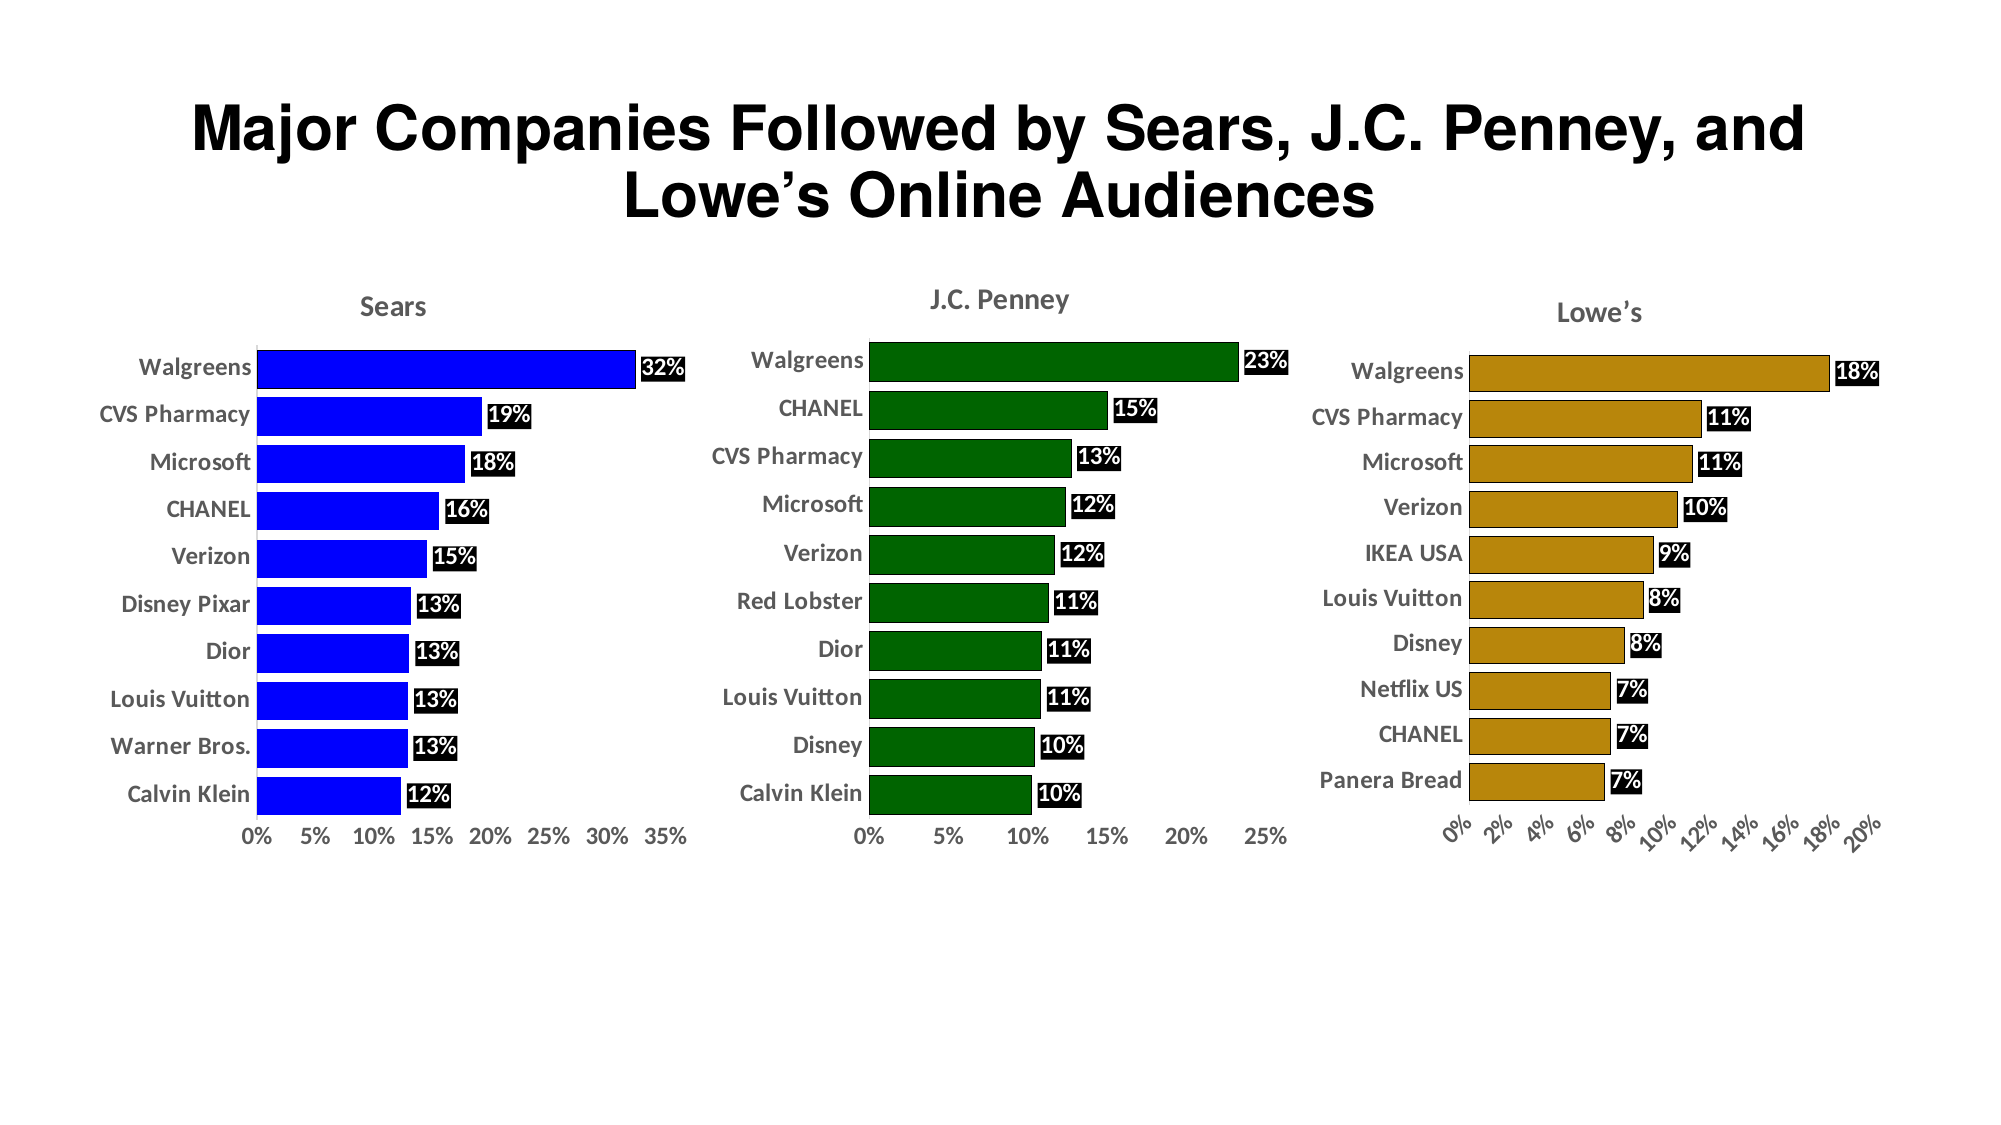

# Major Companies Followed by Sears, J.C. Penney, and Lowe’s Online Audiences

### Chart: J.C. Penney

| Category | numbers |
|---|---|
| Calvin Klein | 0.1024 |
| Disney | 0.1042 |
| Louis Vuitton | 0.1081 |
| Dior | 0.1083 |
| Red Lobster | 0.1128 |
| Verizon | 0.1168 |
| Microsoft | 0.1236 |
| CVS Pharmacy | 0.1273 |
| CHANEL | 0.1502 |
| Walgreens | 0.2327 |

### Chart: Sears

| Category | numbers |
|---|---|
| Calvin Klein | 0.1232 |
| Warner Bros. | 0.1288 |
| Louis Vuitton | 0.1293 |
| Dior | 0.1305 |
| Disney Pixar | 0.1318 |
| Verizon | 0.1454 |
| CHANEL | 0.1561 |
| Microsoft | 0.1783 |
| CVS Pharmacy | 0.1923 |
| Walgreens | 0.3239 |

### Chart: Lowe’s

| Category | numbers |
|---|---|
| Panera Bread | 0.0661 |
| CHANEL | 0.0691 |
| Netflix US | 0.0691 |
| Disney | 0.0757 |
| Louis Vuitton | 0.0848 |
| IKEA USA | 0.0897 |
| Verizon | 0.1017 |
| Microsoft | 0.1088 |
| CVS Pharmacy | 0.1131 |
| Walgreens | 0.1758 |